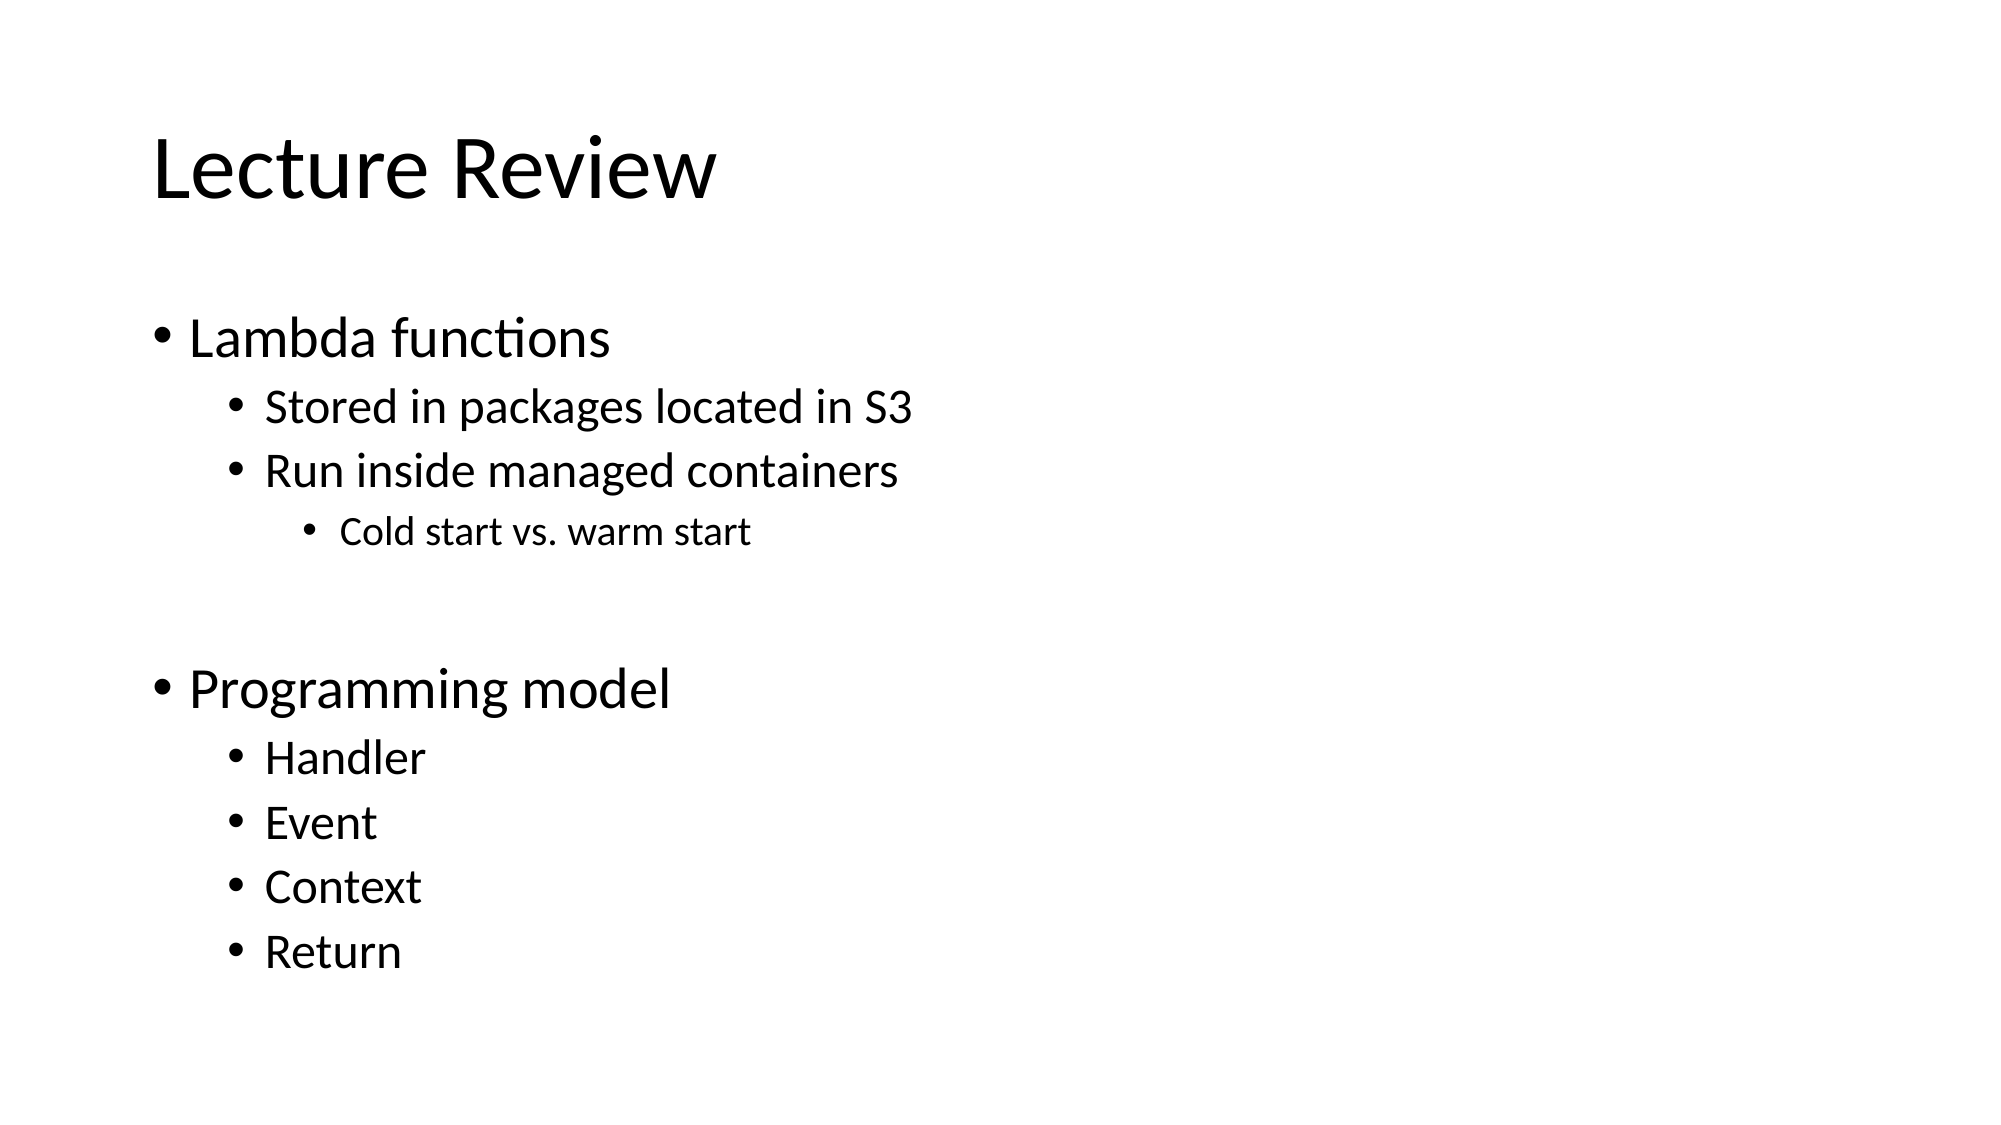

# Lecture Review
Lambda functions
Stored in packages located in S3
Run inside managed containers
Cold start vs. warm start

Programming model
Handler
Event
Context
Return